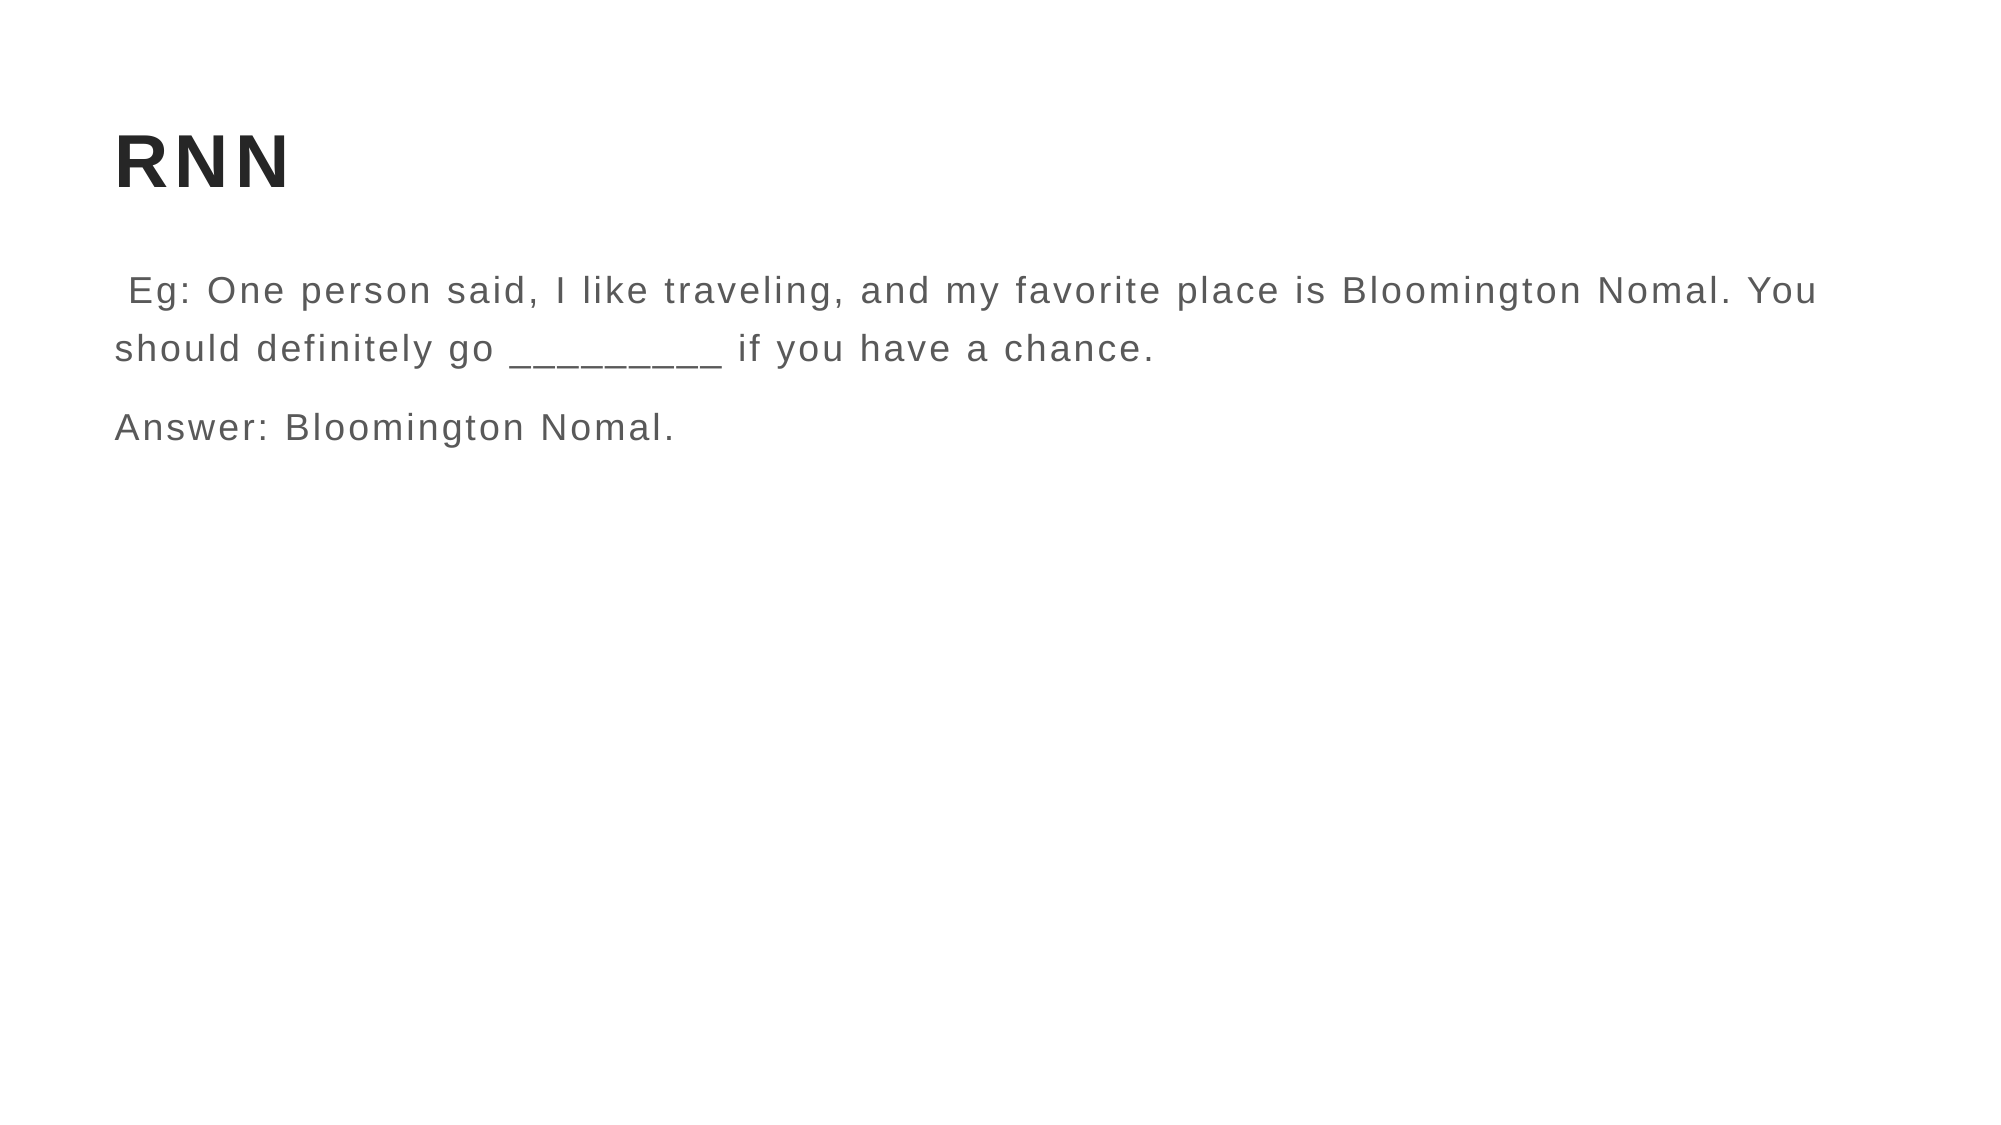

# RNN
 Eg: One person said, I like traveling, and my favorite place is Bloomington Nomal. You should definitely go _________ if you have a chance.
Answer: Bloomington Nomal.